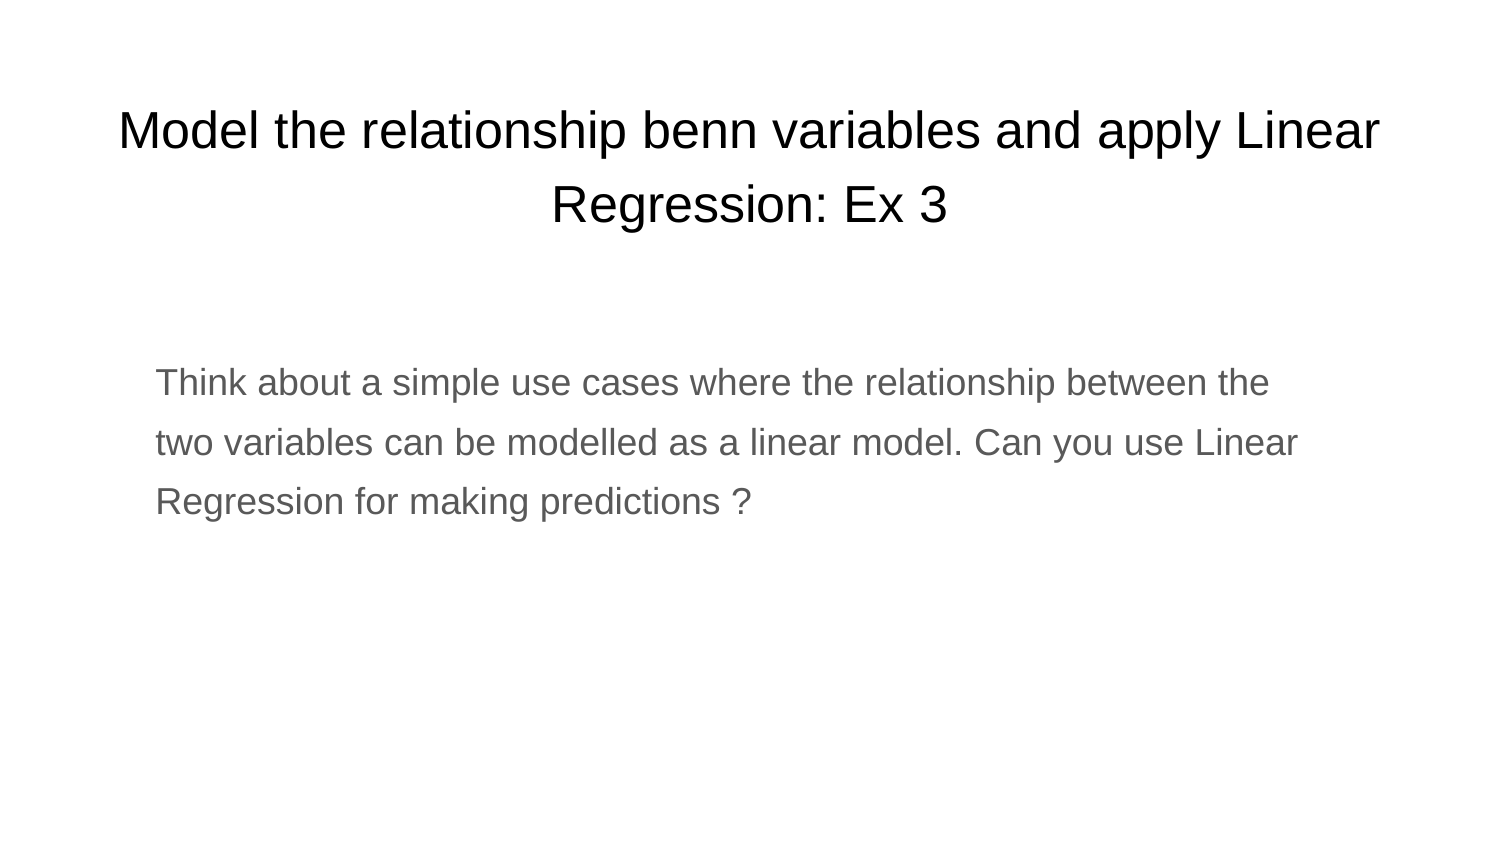

Model the relationship benn variables and apply Linear
Regression: Ex 3
Think about a simple use cases where the relationship between the
two variables can be modelled as a linear model. Can you use Linear
Regression for making predictions ?